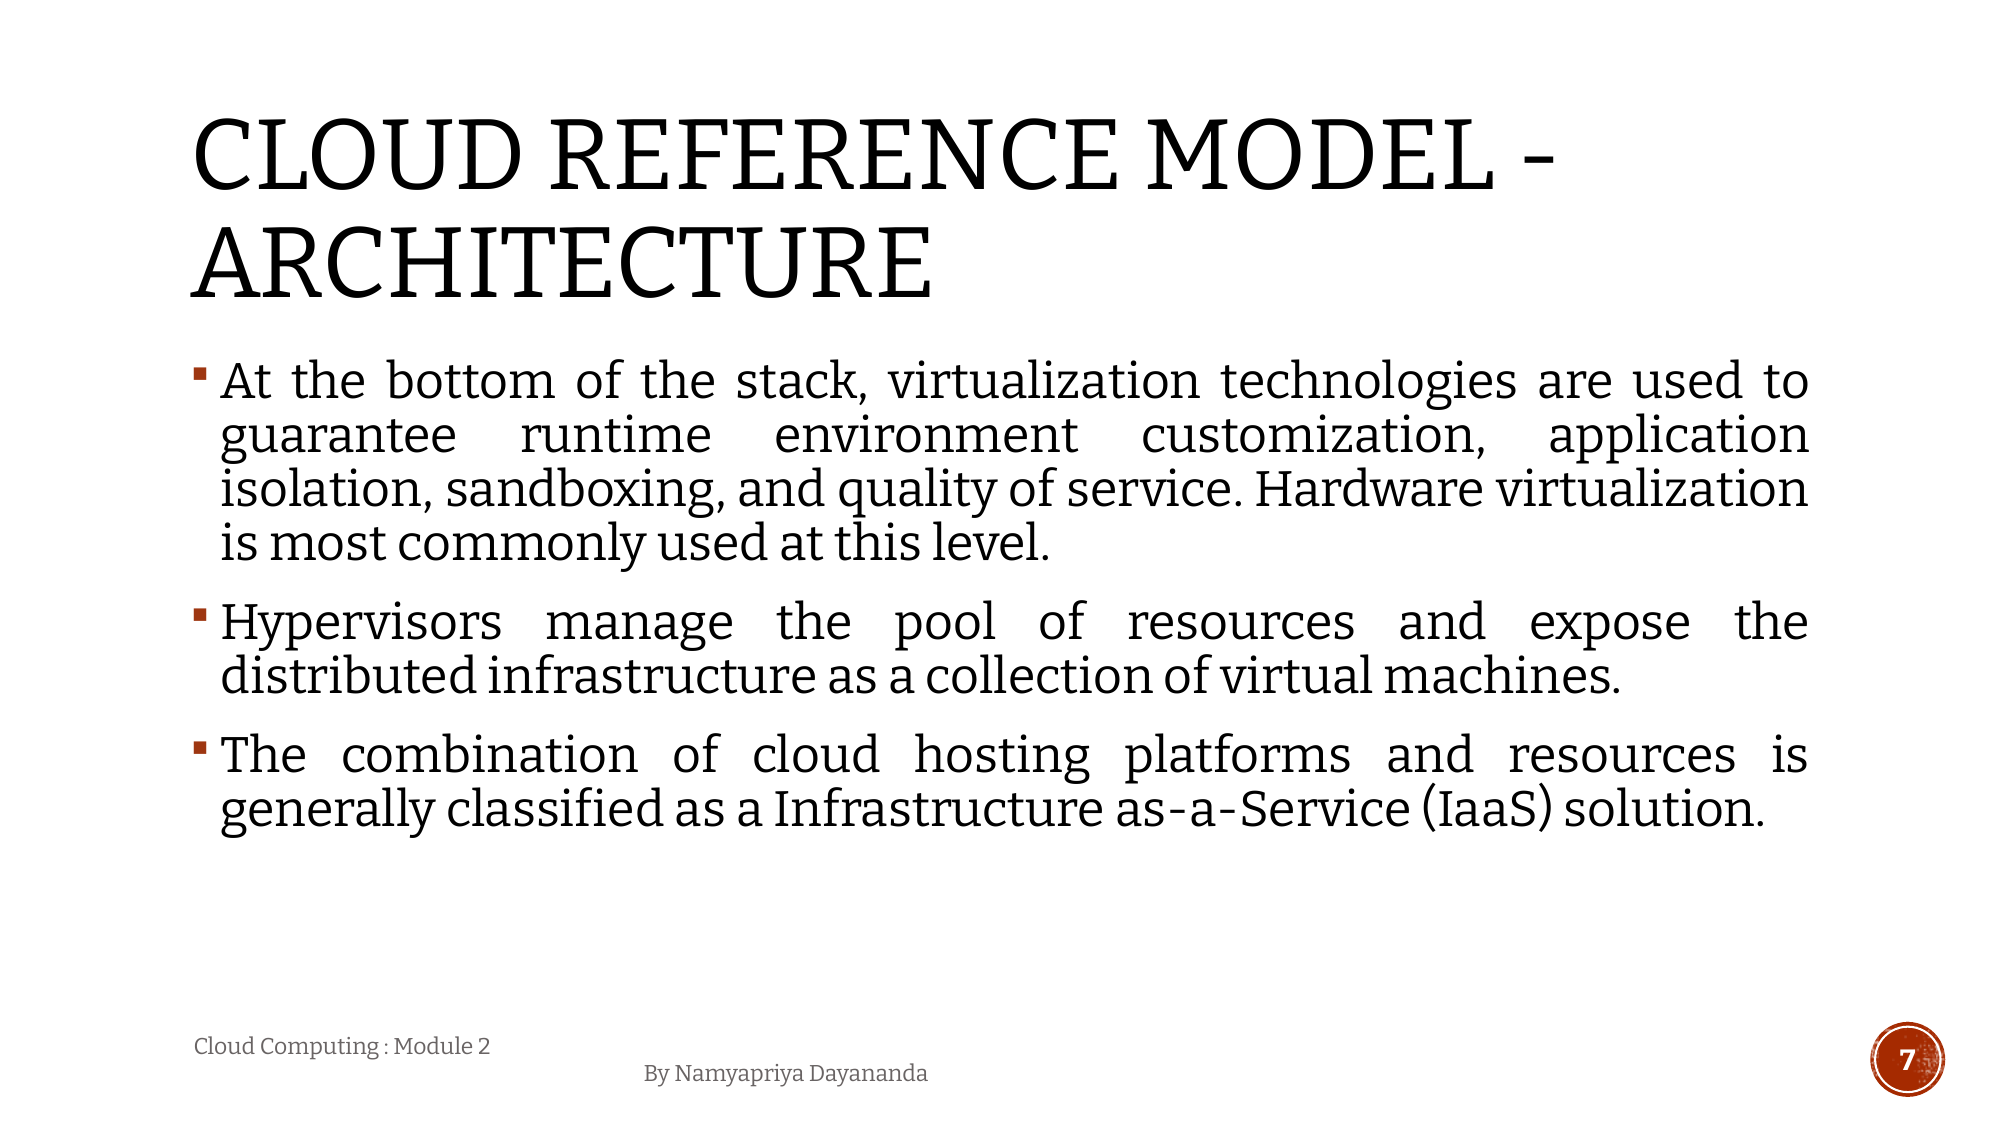

# CLOUD REFERENCE MODEL - ARCHITECTURE
At the bottom of the stack, virtualization technologies are used to guarantee runtime environment customization, application isolation, sandboxing, and quality of service. Hardware virtualization is most commonly used at this level.
Hypervisors manage the pool of resources and expose the distributed infrastructure as a collection of virtual machines.
The combination of cloud hosting platforms and resources is generally classified as a Infrastructure as-a-Service (IaaS) solution.
Cloud Computing : Module 2                                                 										By Namyapriya Dayananda
7